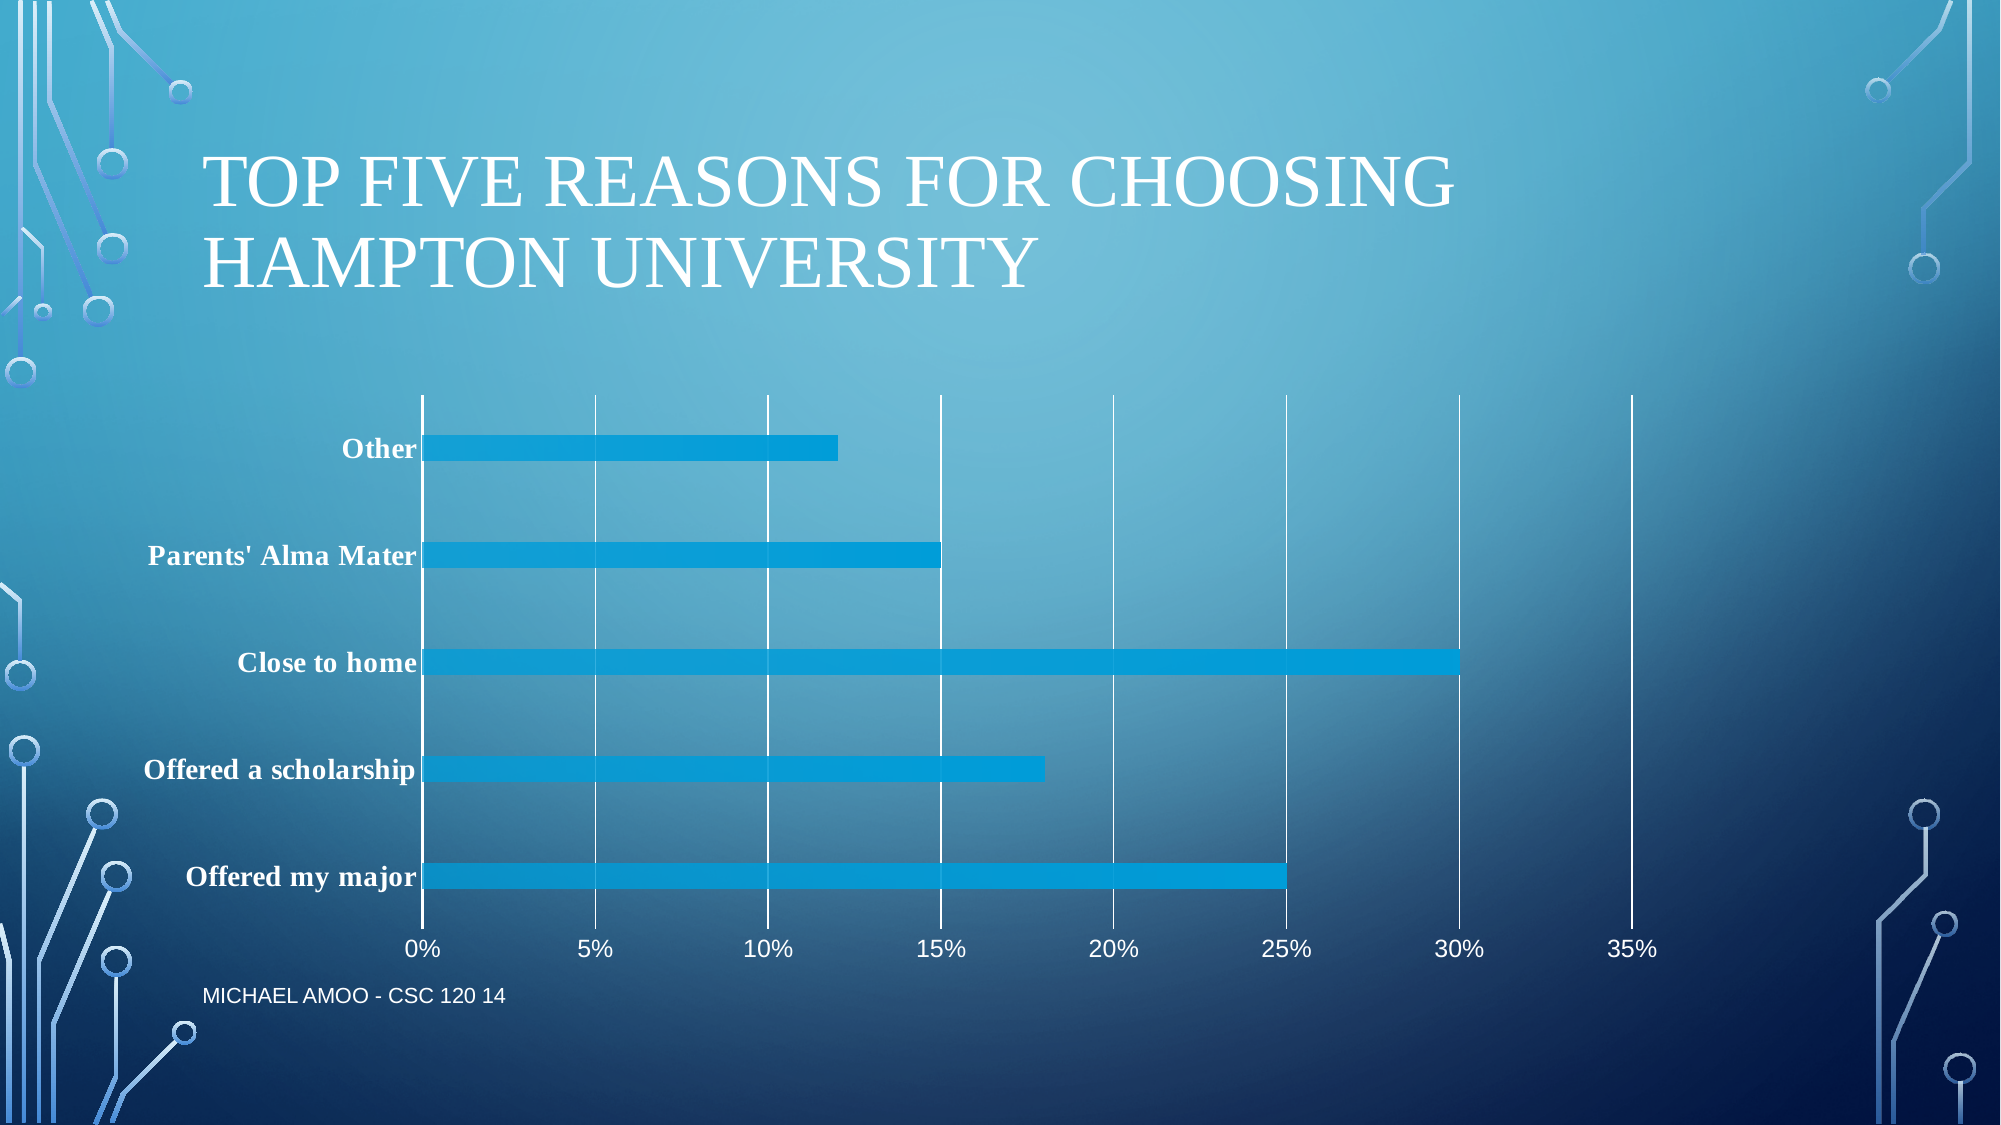

# Top Five Reasons for Choosing Hampton University

### Chart

| Category | Percentage |
|---|---|
| Offered my major | 0.25 |
| Offered a scholarship | 0.18 |
| Close to home | 0.3 |
| Parents' Alma Mater | 0.15 |
| Other | 0.12 |
Michael Amoo - CSC 120 14